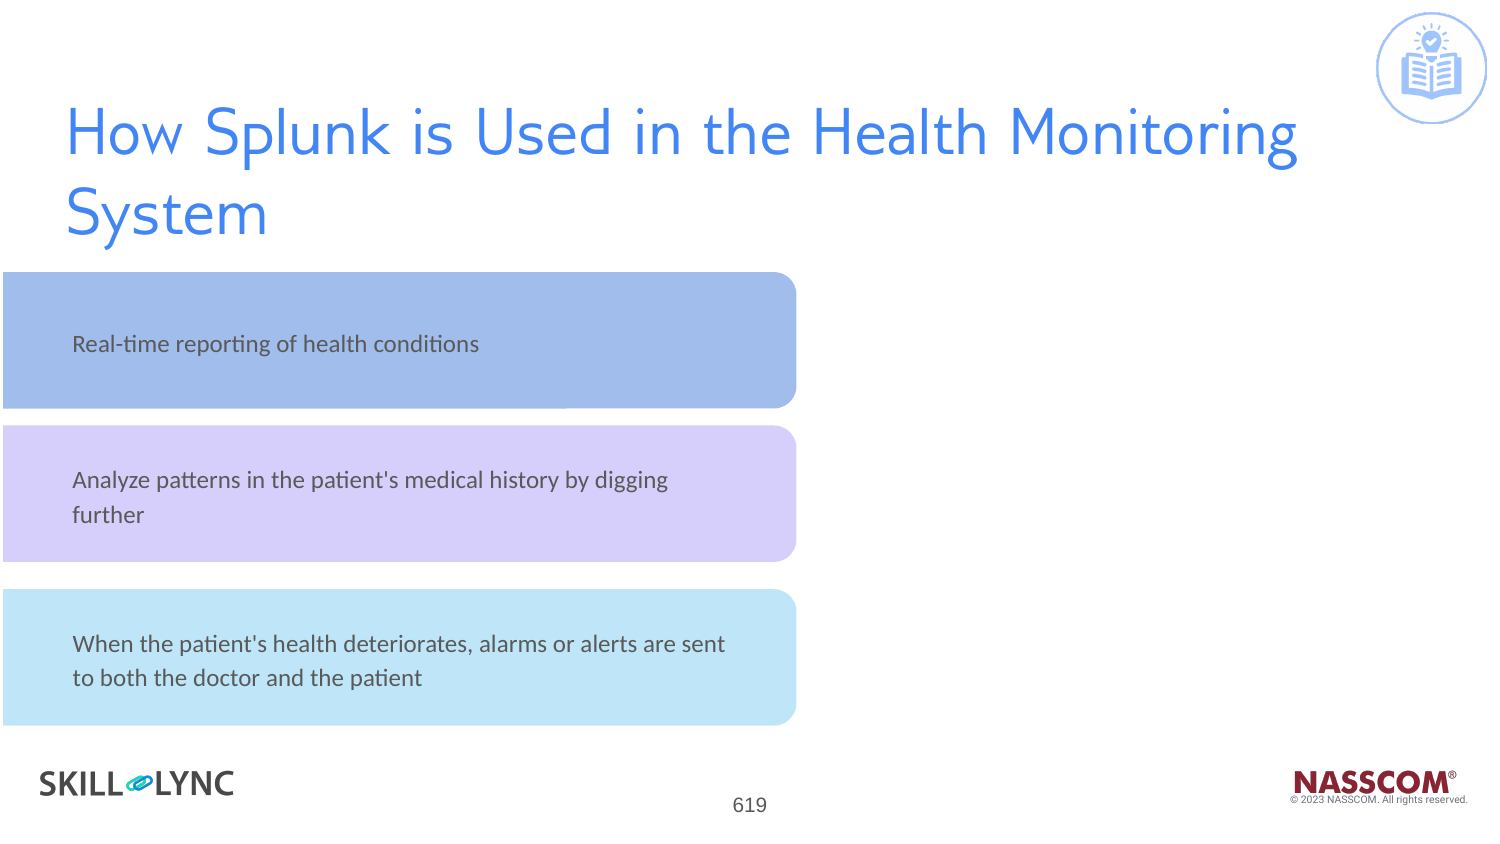

# How Splunk is Used in the Health Monitoring System

Real-time reporting of health conditions

Analyze patterns in the patient's medical history by digging further

When the patient's health deteriorates, alarms or alerts are sent to both the doctor and the patient
619